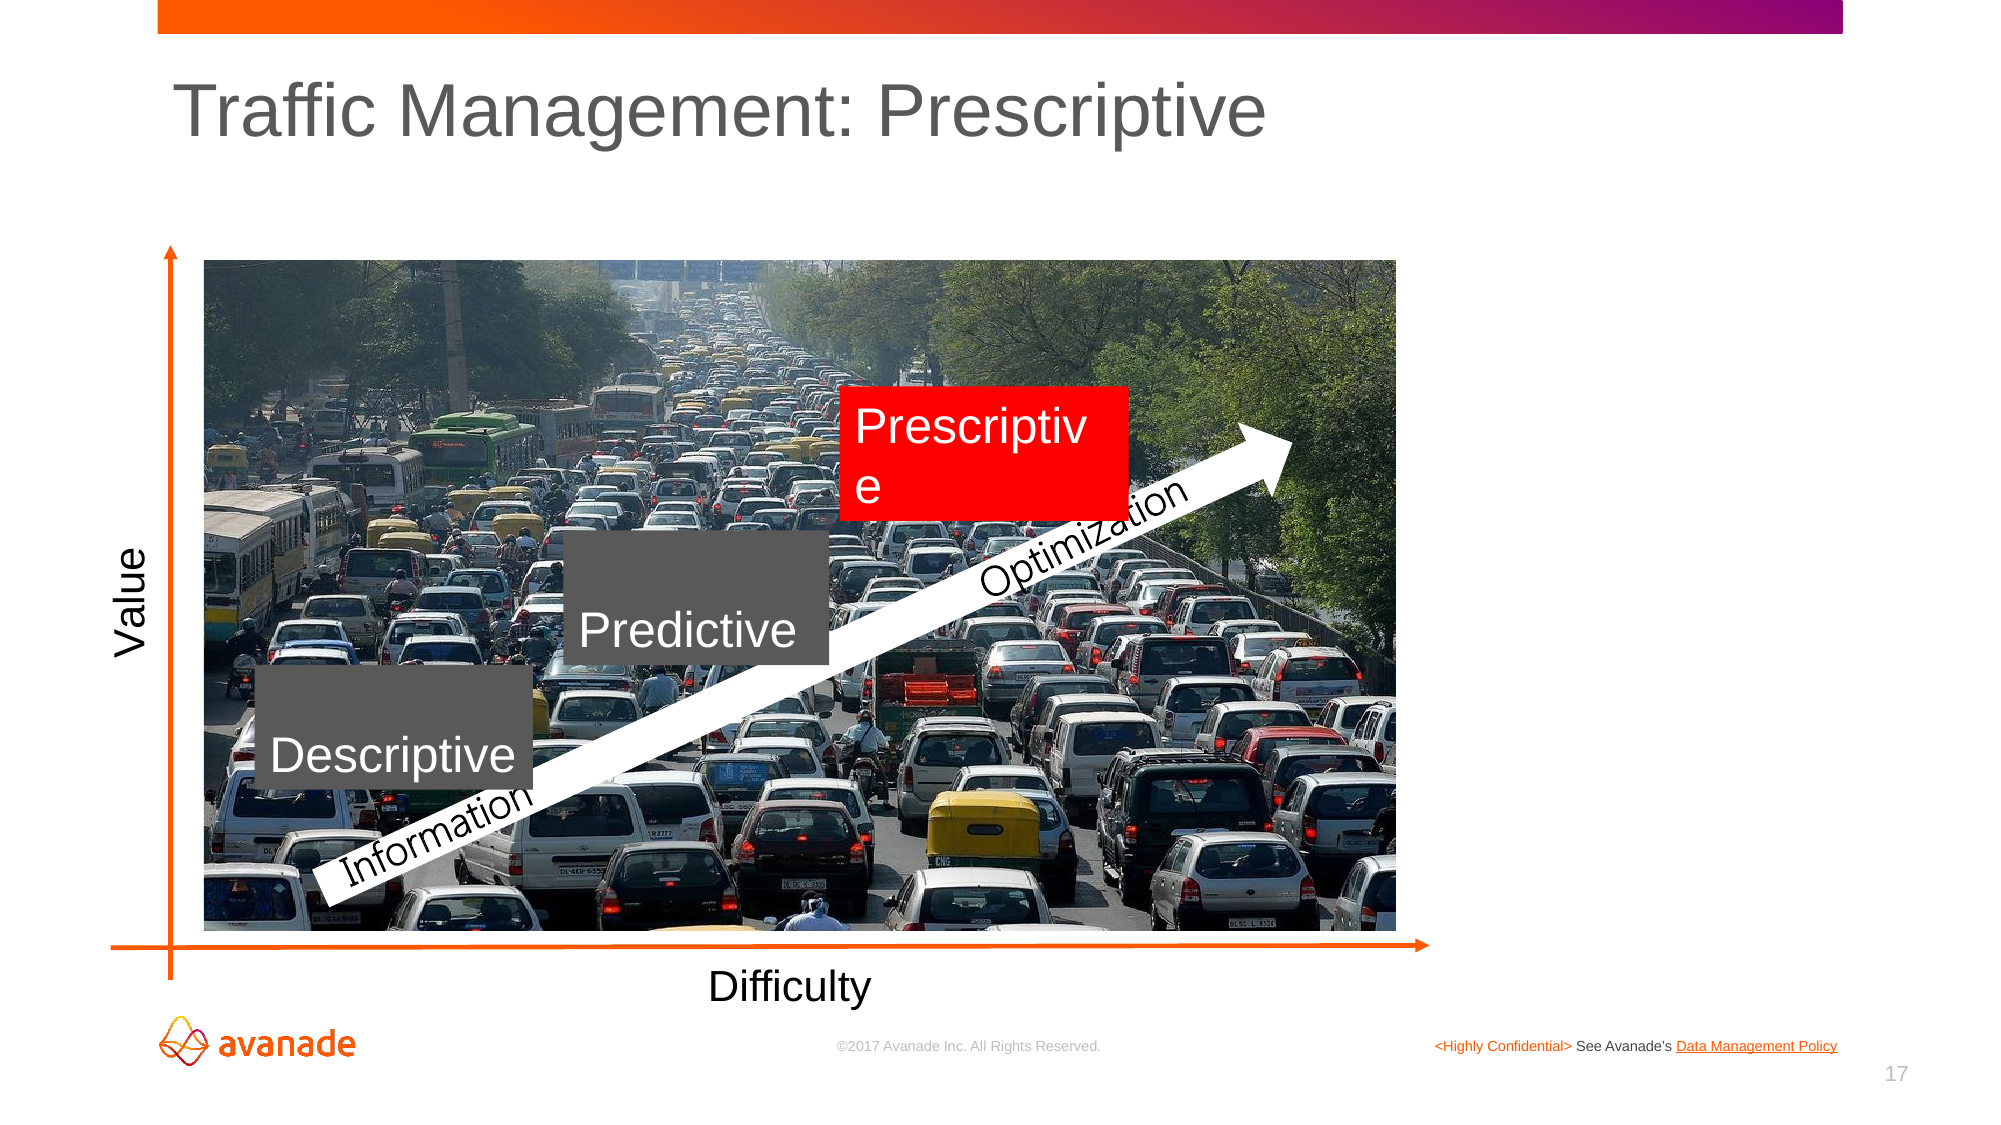

# Traffic Management: Prescriptive

Prescriptive

  Predictive
Value
 Descriptive

Difficulty
17